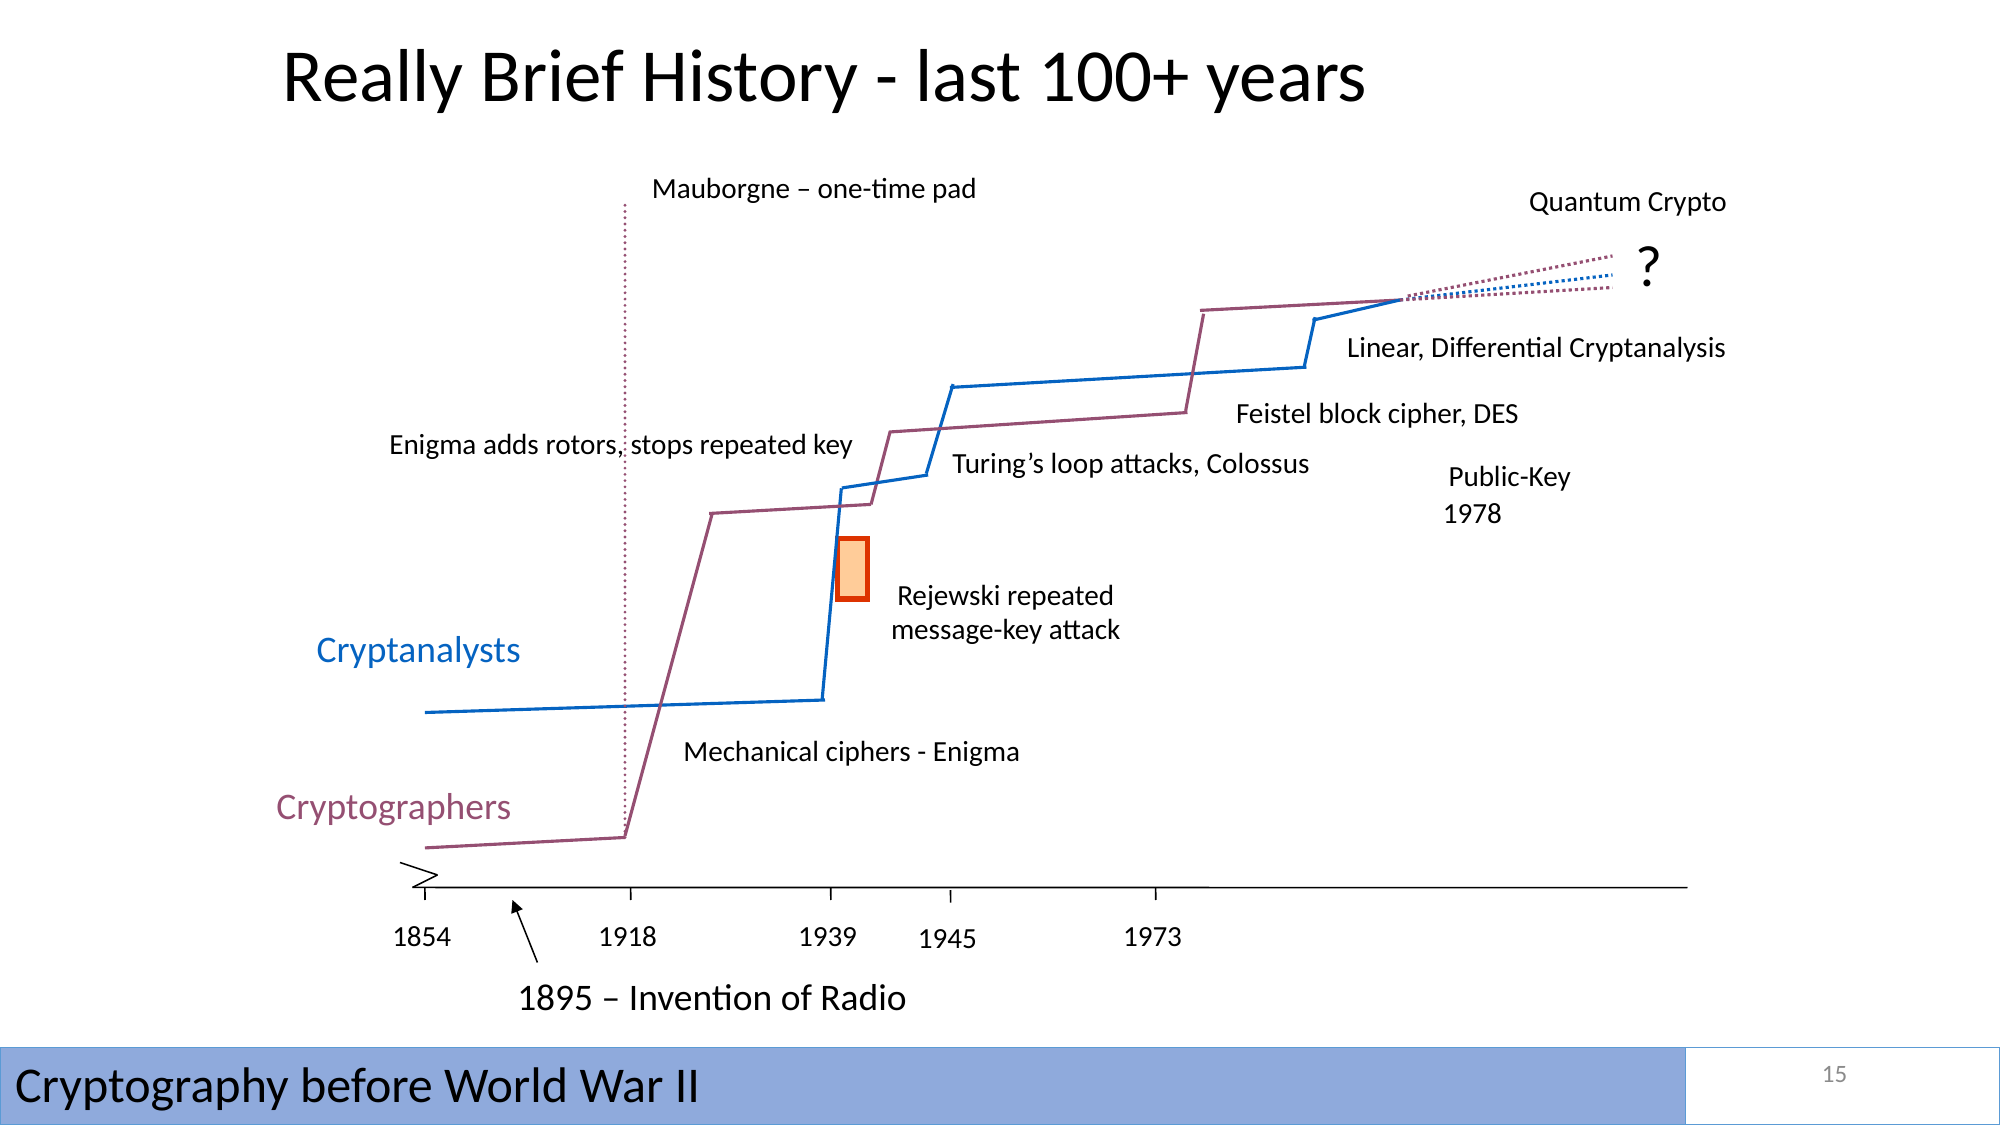

# Really Brief History - last 100+ years
Mauborgne – one-time pad
Quantum Crypto

?

Linear, Differential Cryptanalysis

Feistel block cipher, DES

Enigma adds rotors, stops repeated key

Turing’s loop attacks, Colossus
Public-Key

1978

Rejewski repeated message-key attack
Cryptanalysts

Mechanical ciphers - Enigma
Cryptographers

1895 – Invention of Radio
1854
1918
1939
1973
1945
15
Cryptography before World War II